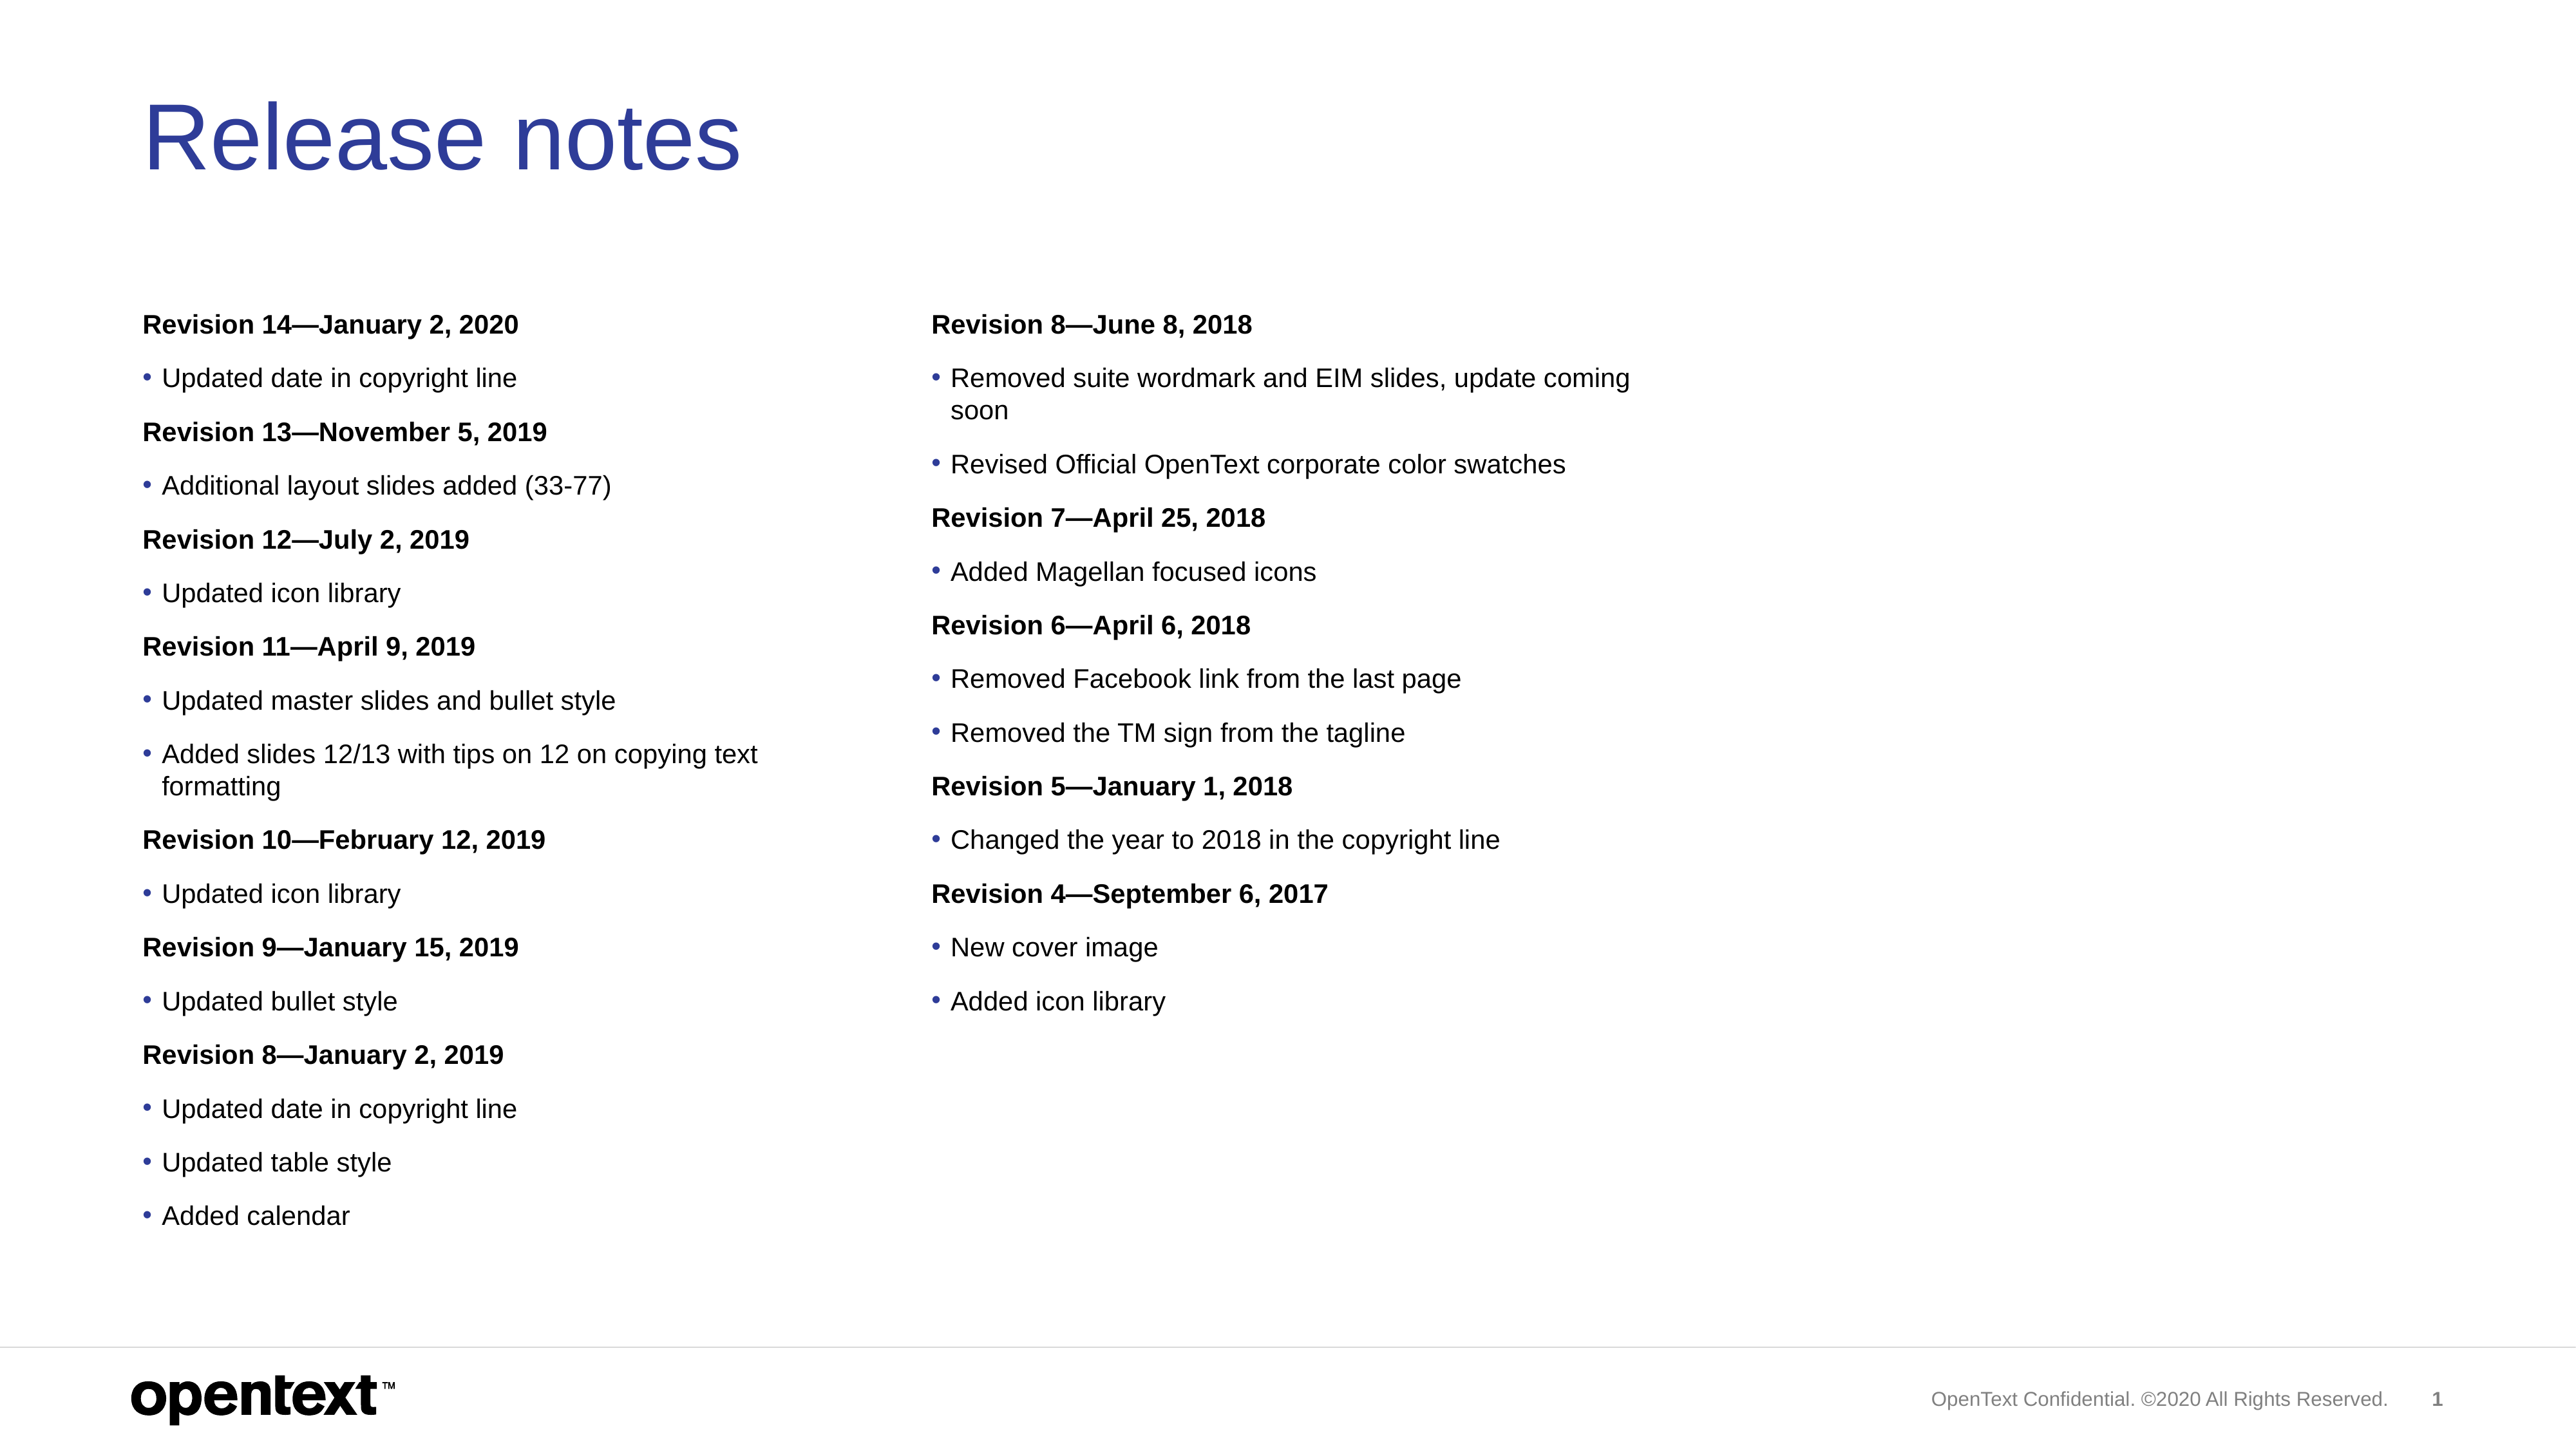

# Release notes
Revision 14—January 2, 2020
Updated date in copyright line
Revision 13—November 5, 2019
Additional layout slides added (33-77)
Revision 12—July 2, 2019
Updated icon library
Revision 11—April 9, 2019
Updated master slides and bullet style
Added slides 12/13 with tips on 12 on copying text formatting
Revision 10—February 12, 2019
Updated icon library
Revision 9—January 15, 2019
Updated bullet style
Revision 8—January 2, 2019
Updated date in copyright line
Updated table style
Added calendar

Revision 8—June 8, 2018
Removed suite wordmark and EIM slides, update coming soon
Revised Official OpenText corporate color swatches
Revision 7—April 25, 2018
Added Magellan focused icons
Revision 6—April 6, 2018
Removed Facebook link from the last page
Removed the TM sign from the tagline
Revision 5—January 1, 2018
Changed the year to 2018 in the copyright line
Revision 4—September 6, 2017
New cover image
Added icon library